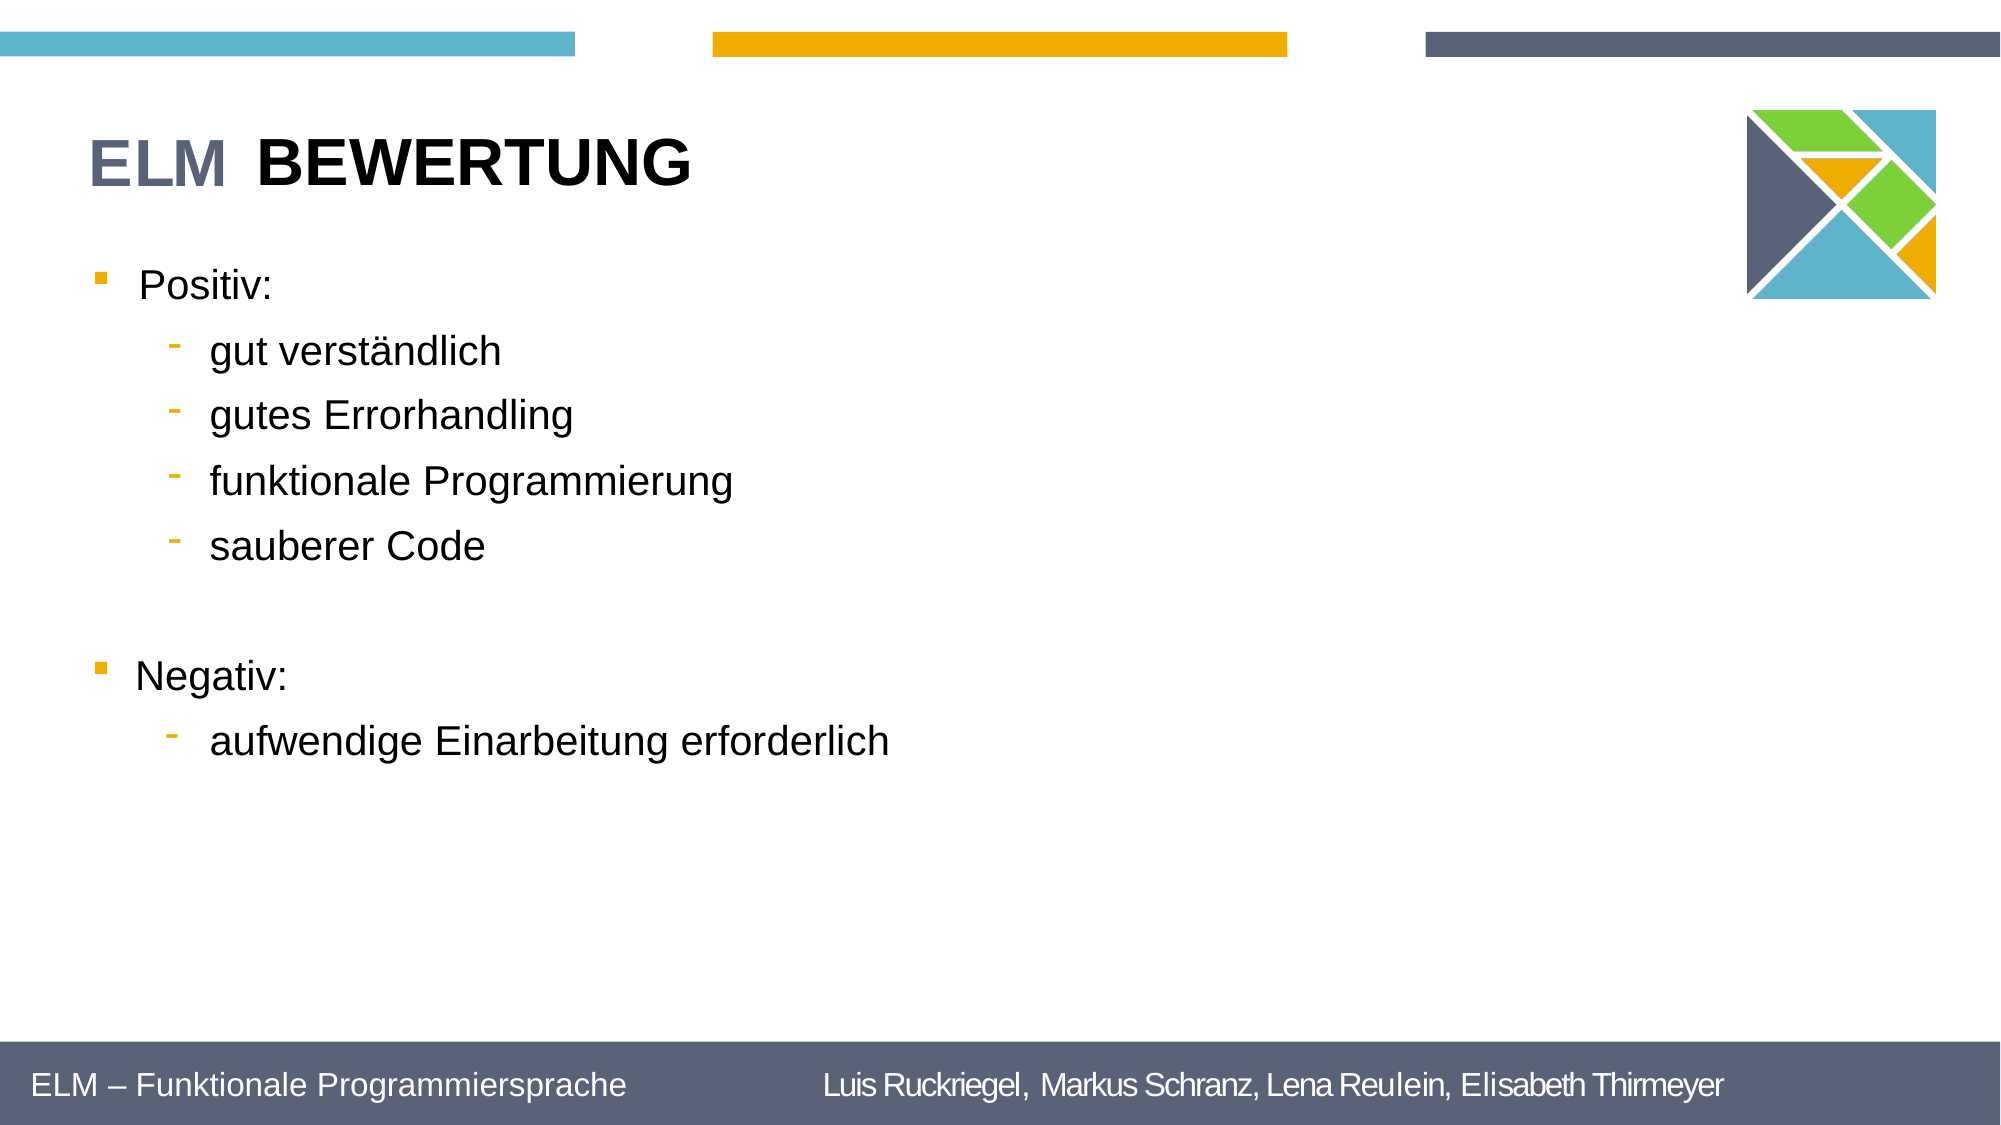

BEWERTUNG
M
E
L
Positiv:
gut verständlich
gutes Errorhandling
funktionale Programmierung
sauberer Code

Negativ:
aufwendige Einarbeitung erforderlich